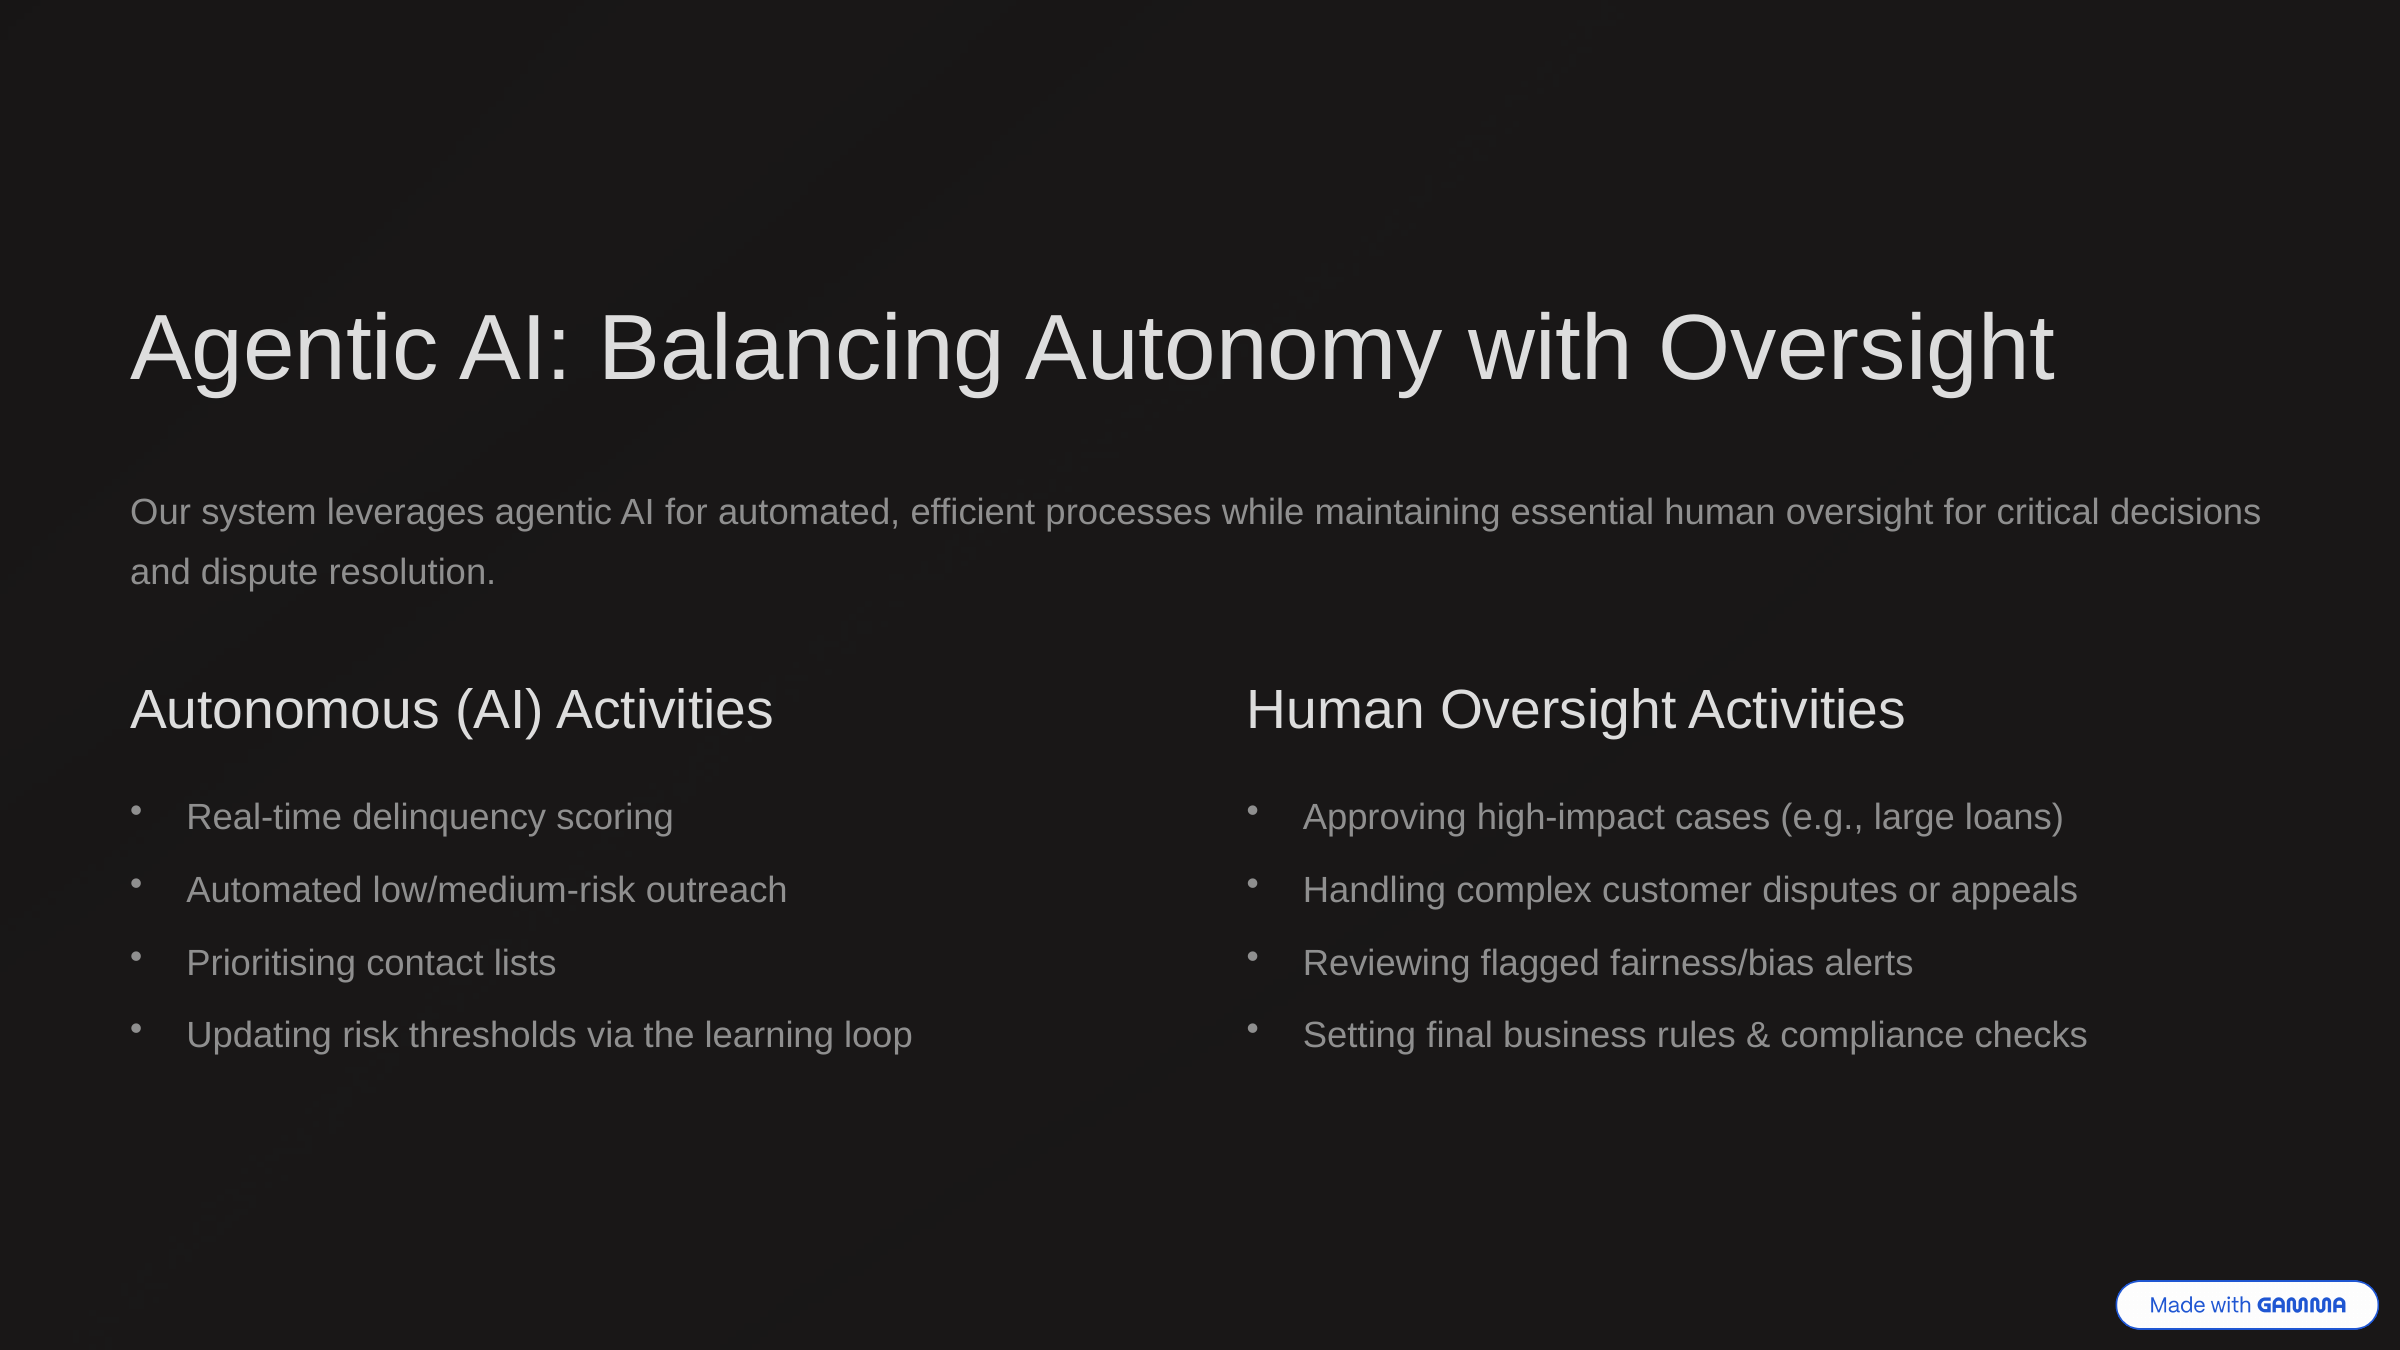

Agentic AI: Balancing Autonomy with Oversight
Our system leverages agentic AI for automated, efficient processes while maintaining essential human oversight for critical decisions and dispute resolution.
Autonomous (AI) Activities
Human Oversight Activities
Real-time delinquency scoring
Approving high-impact cases (e.g., large loans)
Automated low/medium-risk outreach
Handling complex customer disputes or appeals
Prioritising contact lists
Reviewing flagged fairness/bias alerts
Updating risk thresholds via the learning loop
Setting final business rules & compliance checks